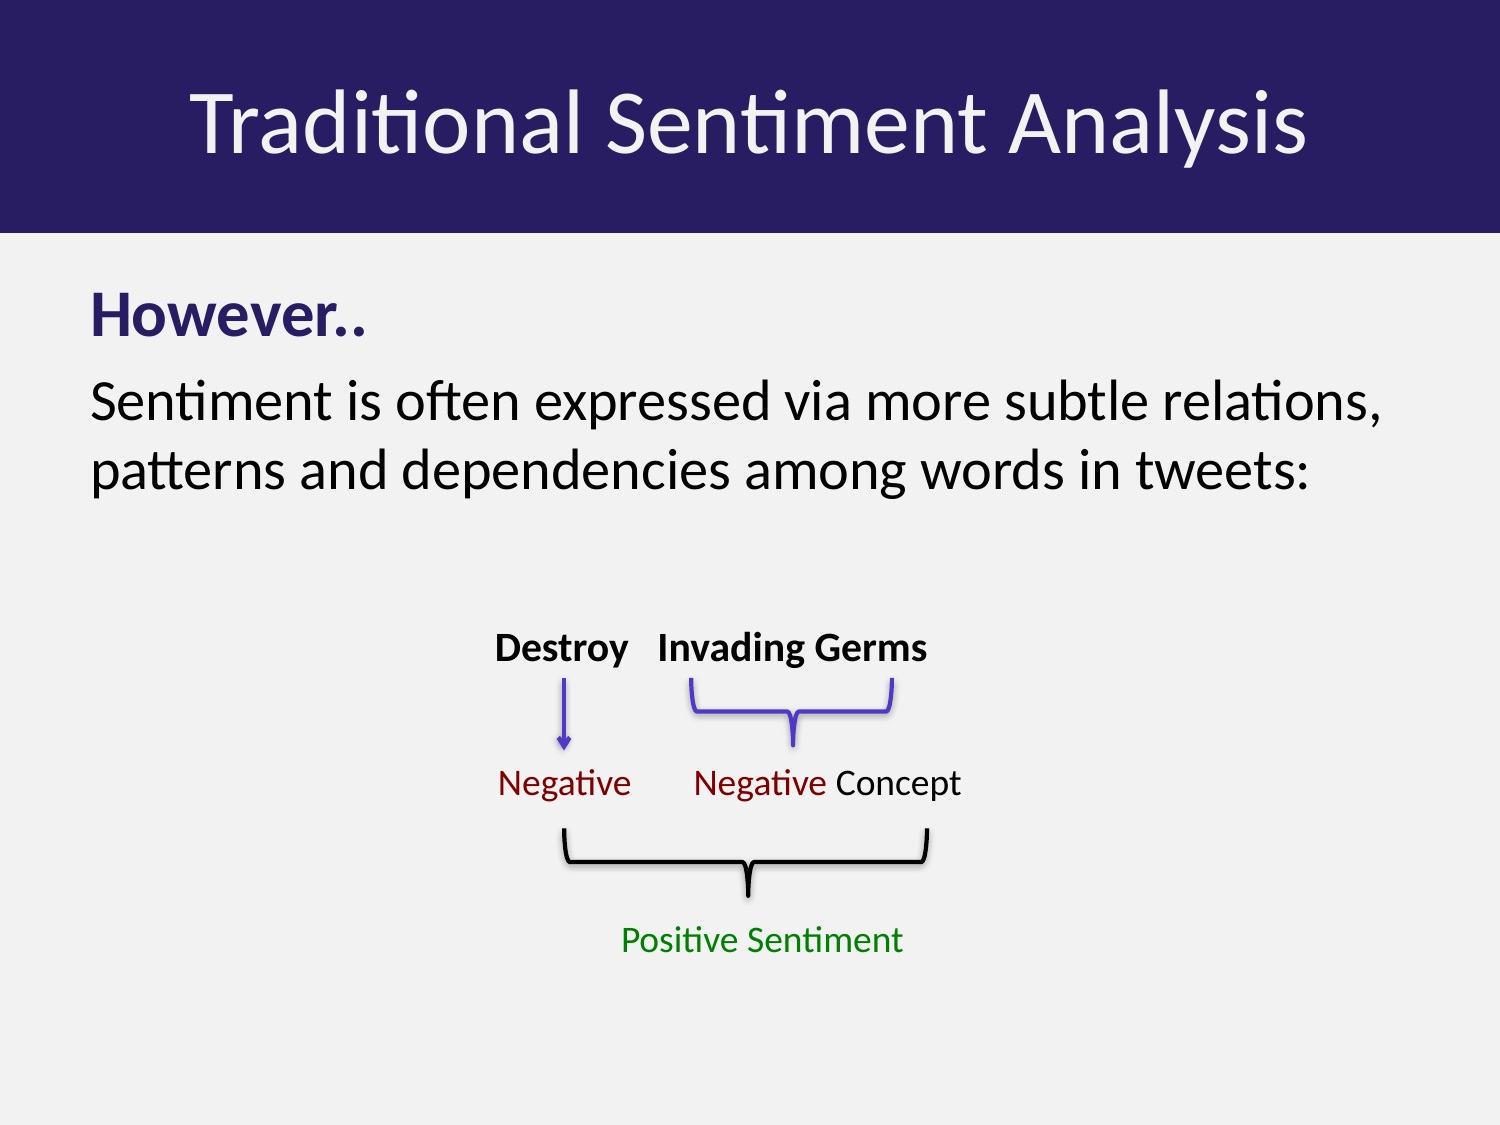

Traditional Sentiment Analysis
However..
Sentiment is often expressed via more subtle relations, patterns and dependencies among words in tweets:

Destroy   Invading Germs

Negative
Negative Concept
Positive Sentiment